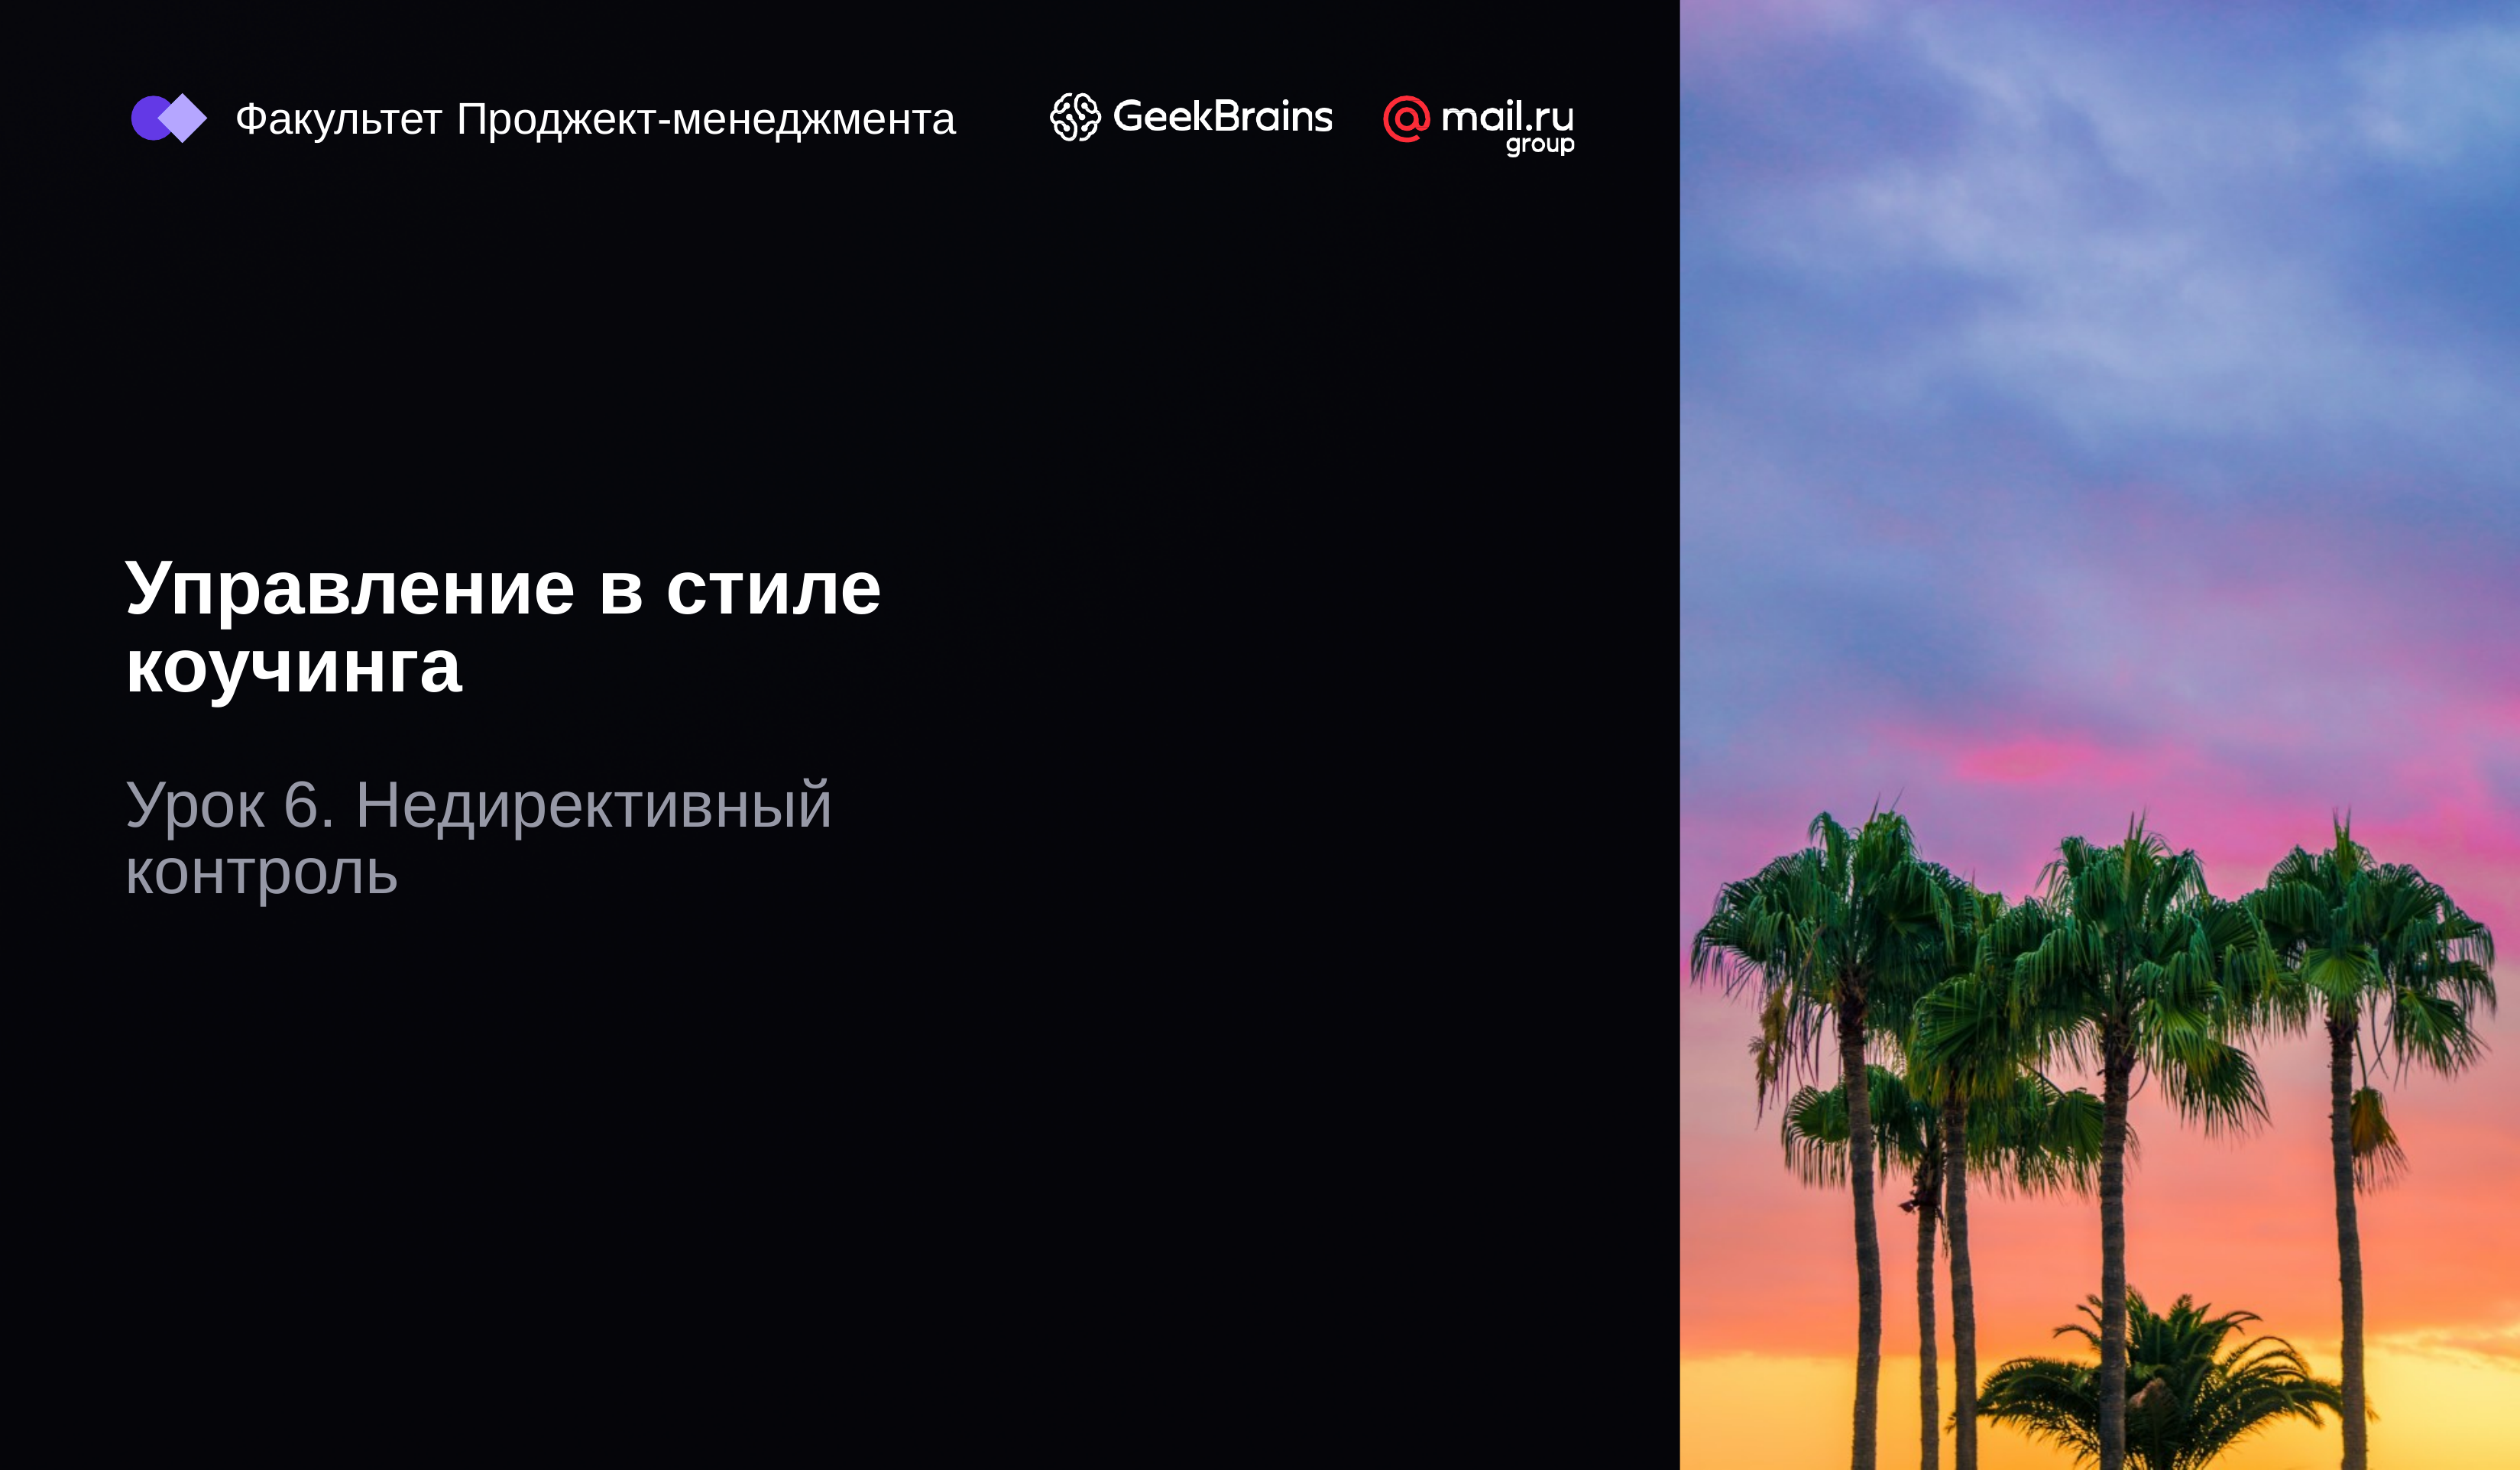

Факультет Проджект-менеджмента

Управление в стиле коучинга

Урок 6. Недирективный контроль